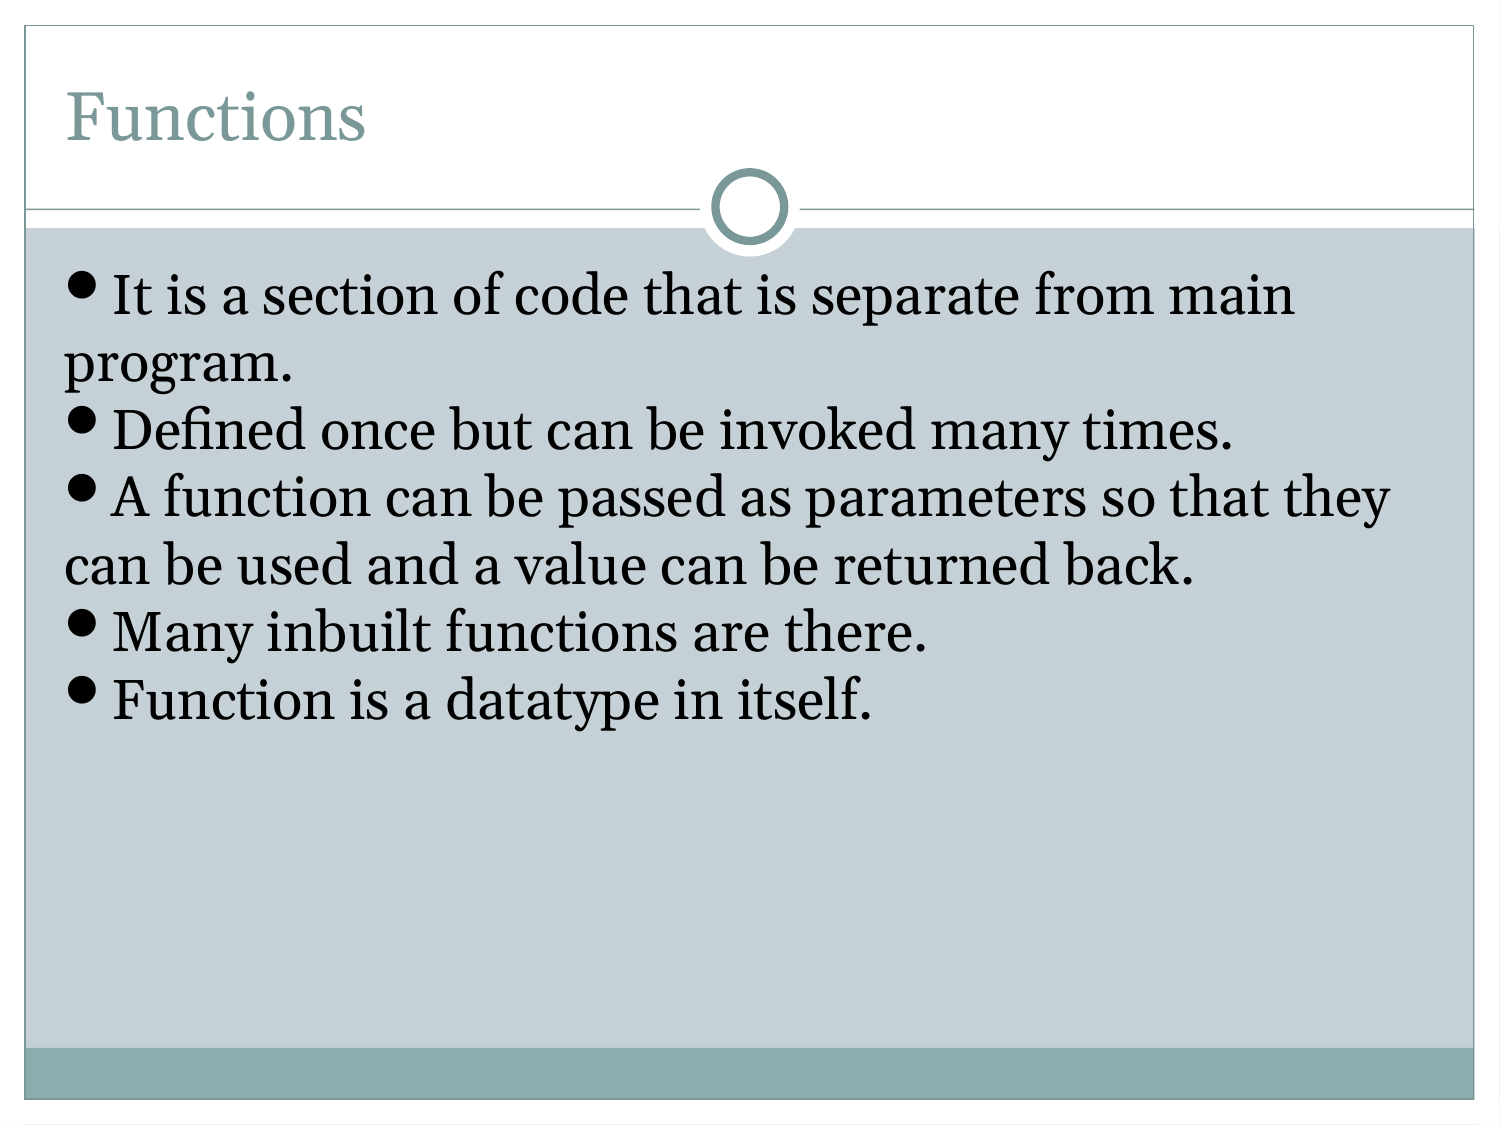

Functions
It is a section of code that is separate from main program.
Defined once but can be invoked many times.
A function can be passed as parameters so that they can be used and a value can be returned back.
Many inbuilt functions are there.
Function is a datatype in itself.